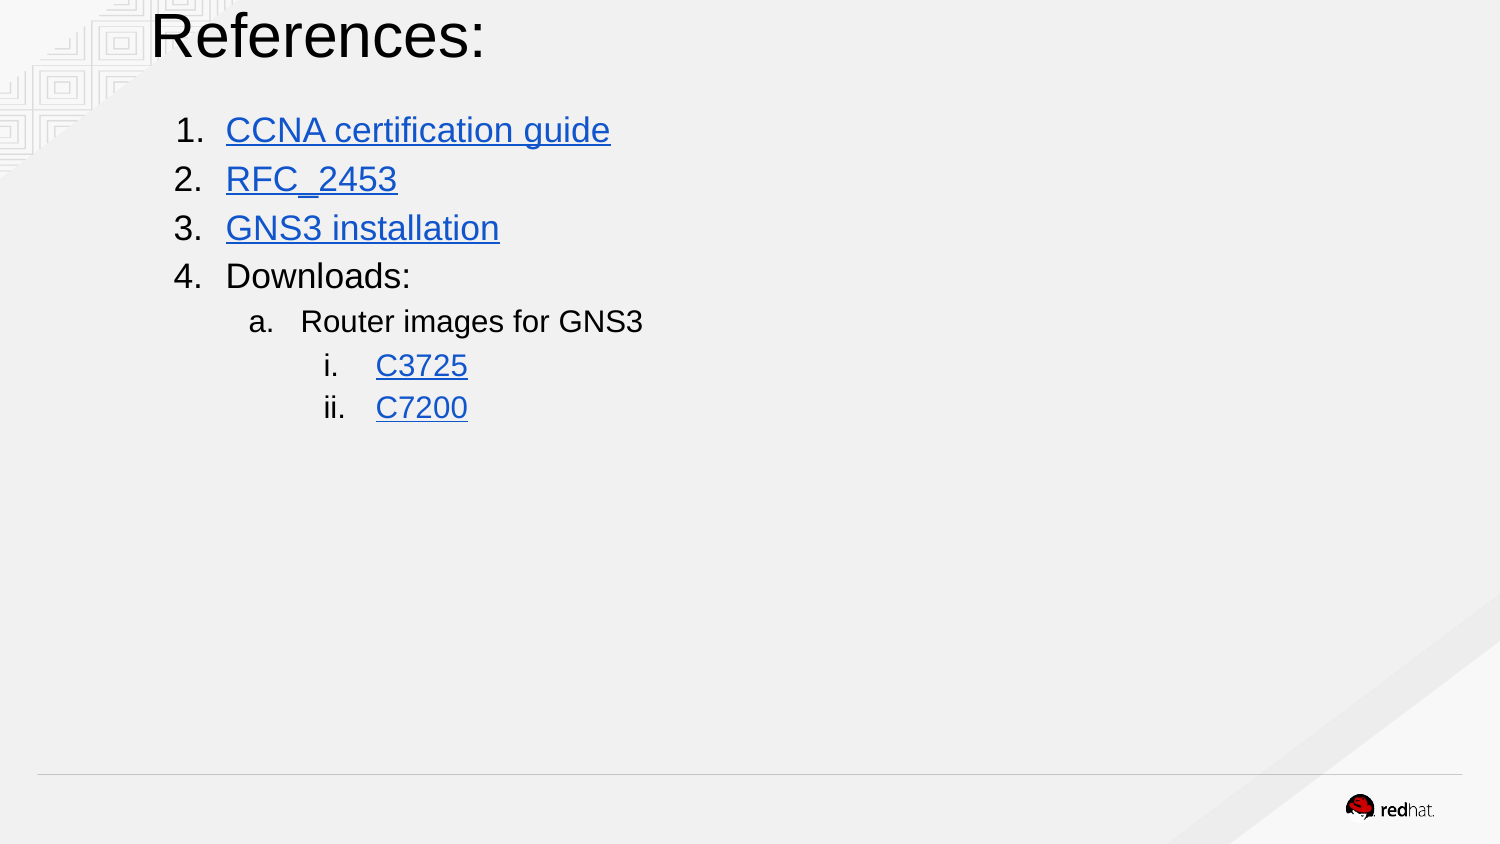

# References:
CCNA certification guide
RFC_2453
GNS3 installation
Downloads:
Router images for GNS3
C3725
C7200